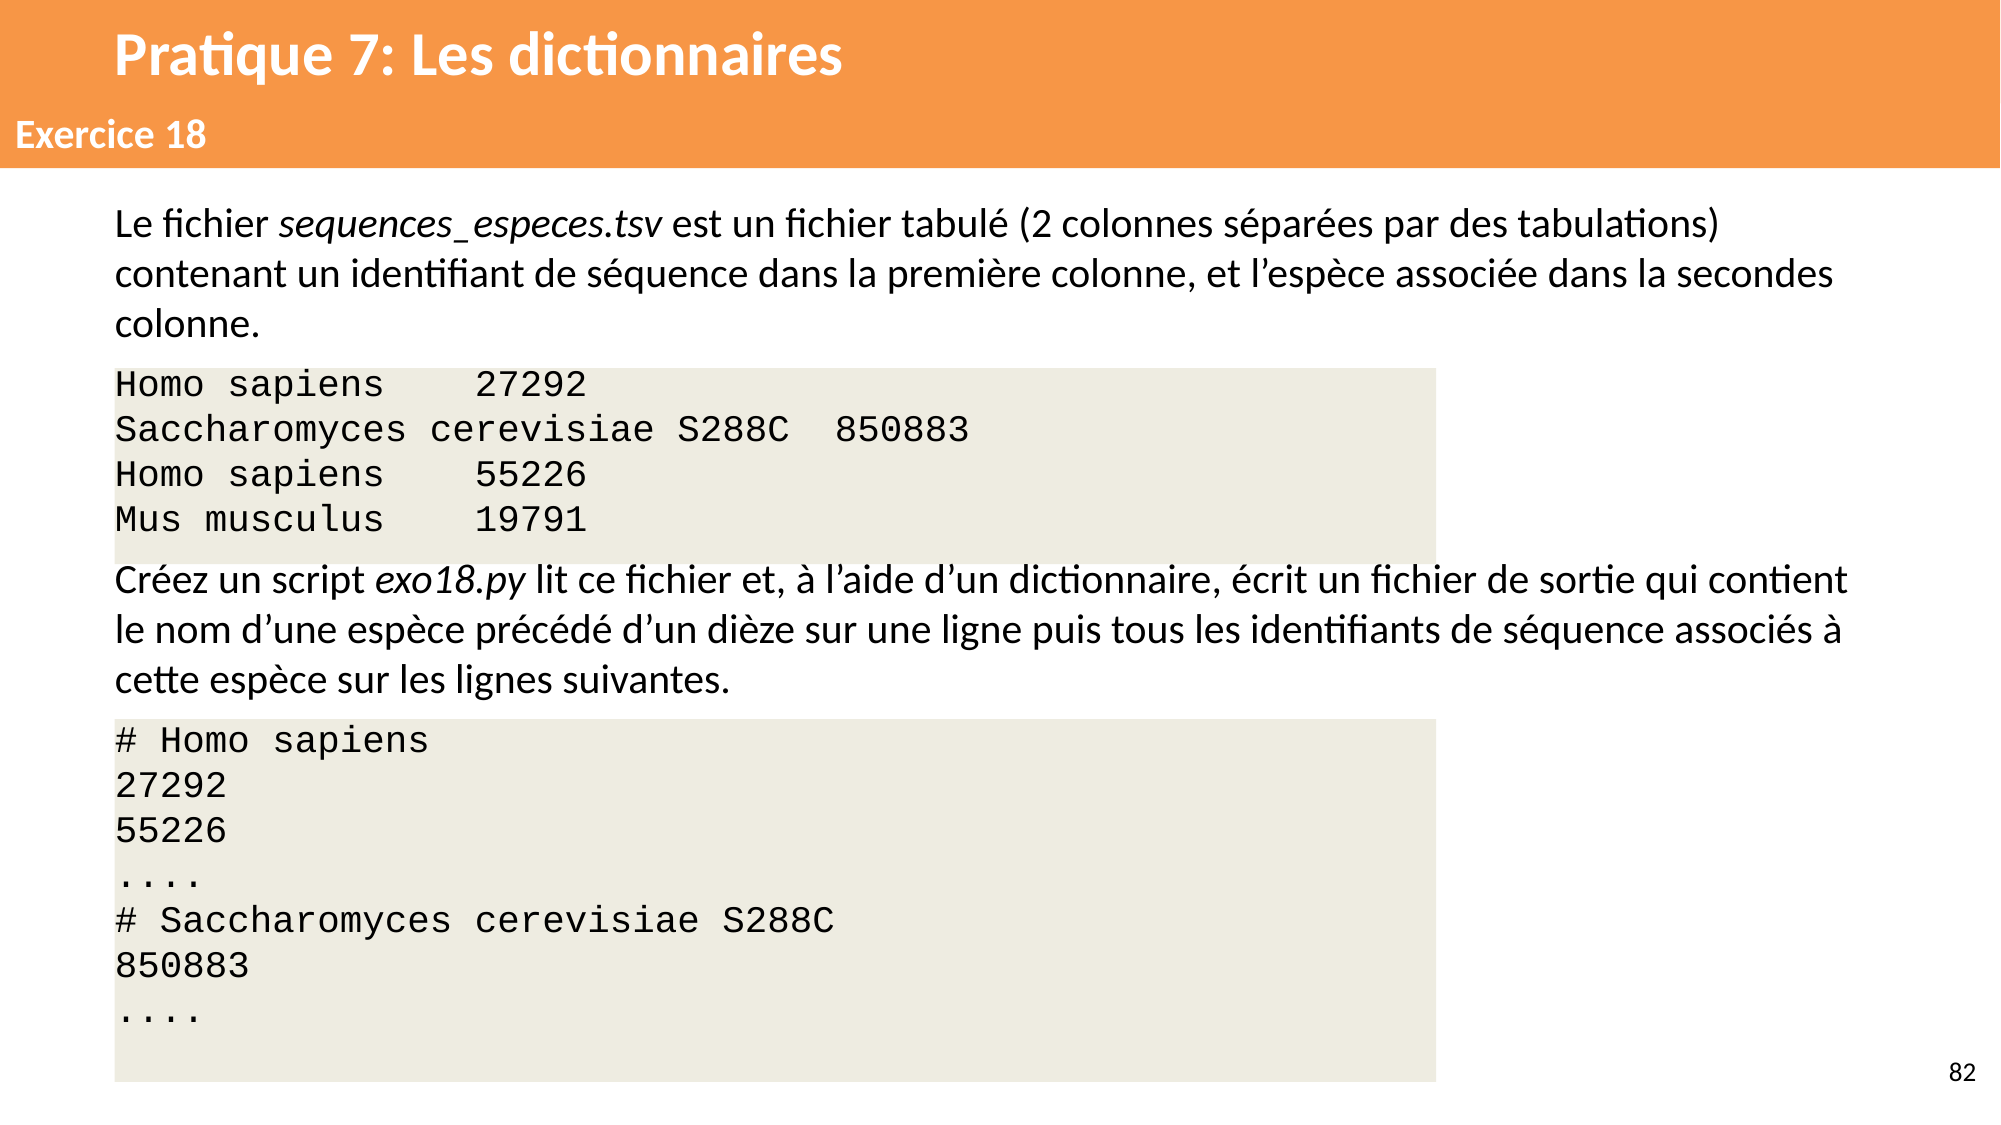

# Pratique 7: Les dictionnaires

Exercice 18
Le fichier sequences_especes.tsv est un fichier tabulé (2 colonnes séparées par des tabulations) contenant un identifiant de séquence dans la première colonne, et l’espèce associée dans la secondes colonne.
Homo sapiens    27292
Saccharomyces cerevisiae S288C  850883
Homo sapiens    55226
Mus musculus    19791
Créez un script exo18.py lit ce fichier et, à l’aide d’un dictionnaire, écrit un fichier de sortie qui contient le nom d’une espèce précédé d’un dièze sur une ligne puis tous les identifiants de séquence associés à cette espèce sur les lignes suivantes.
# Homo sapiens 27292 55226 .... # Saccharomyces cerevisiae S288C 850883 ....

82